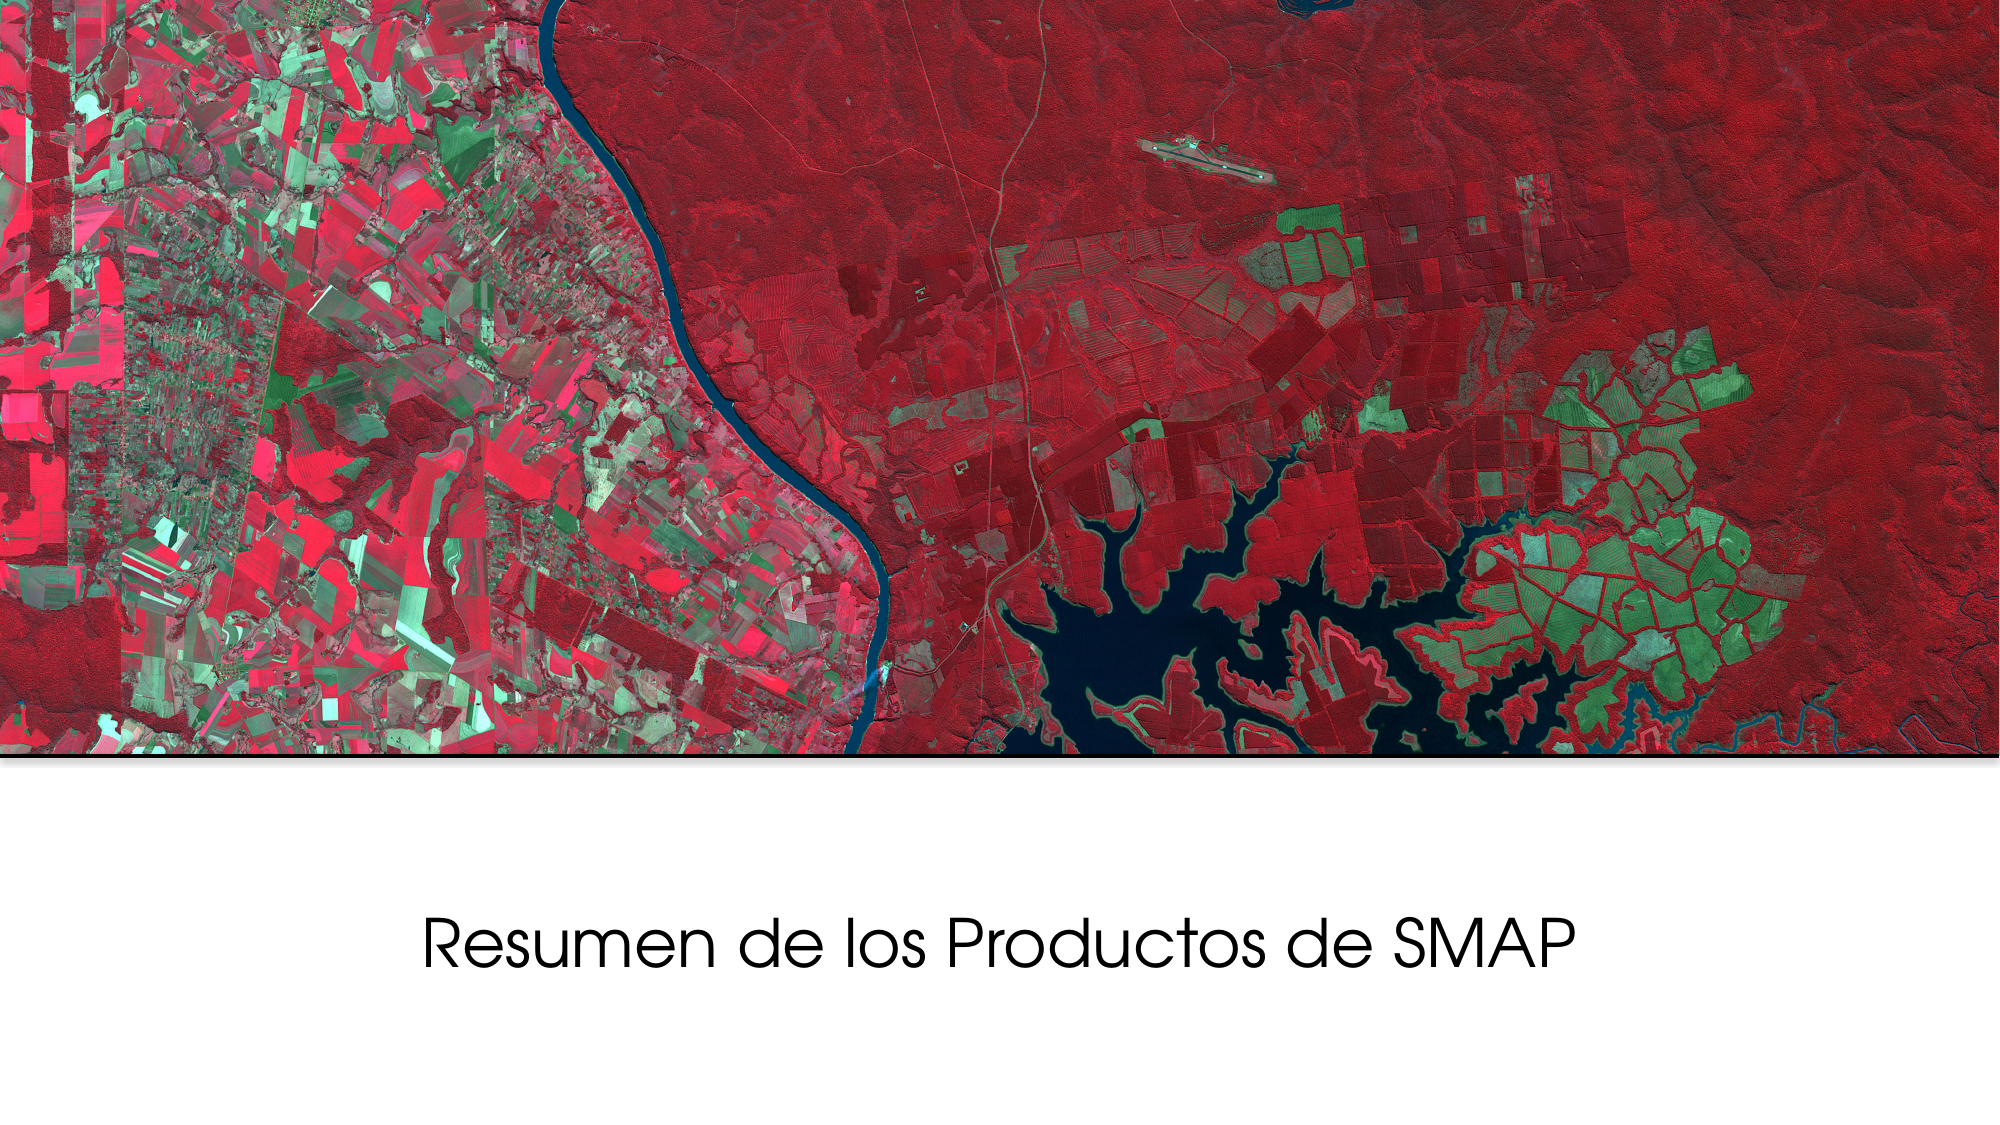

# Resumen de los Productos de SMAP